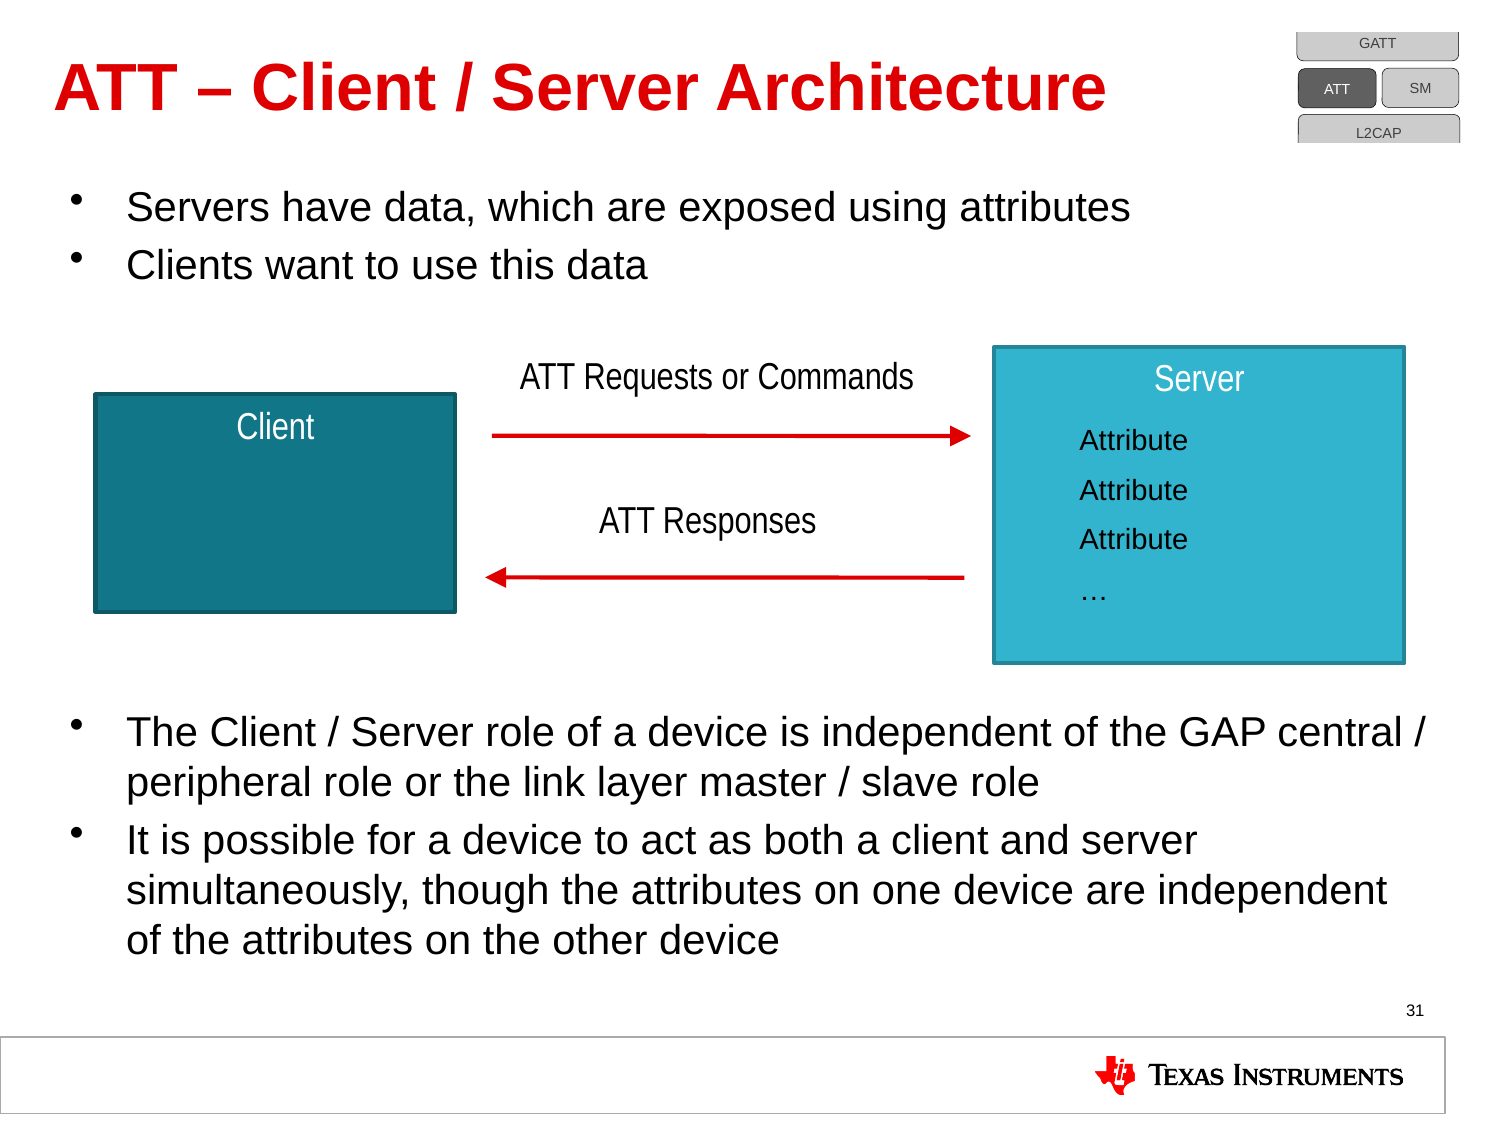

ATT
# ATT – Client / Server Architecture
GATT
SM
L2CAP

Servers have data, which are exposed using attributes
Clients want to use this data

The Client / Server role of a device is independent of the GAP central / peripheral role or the link layer master / slave role
It is possible for a device to act as both a client and server simultaneously, though the attributes on one device are independent of the attributes on the other device

ATT Requests or Commands
Server
Client
| Attribute |
| --- |
| Attribute |
| Attribute |
| … |
ATT Responses
31